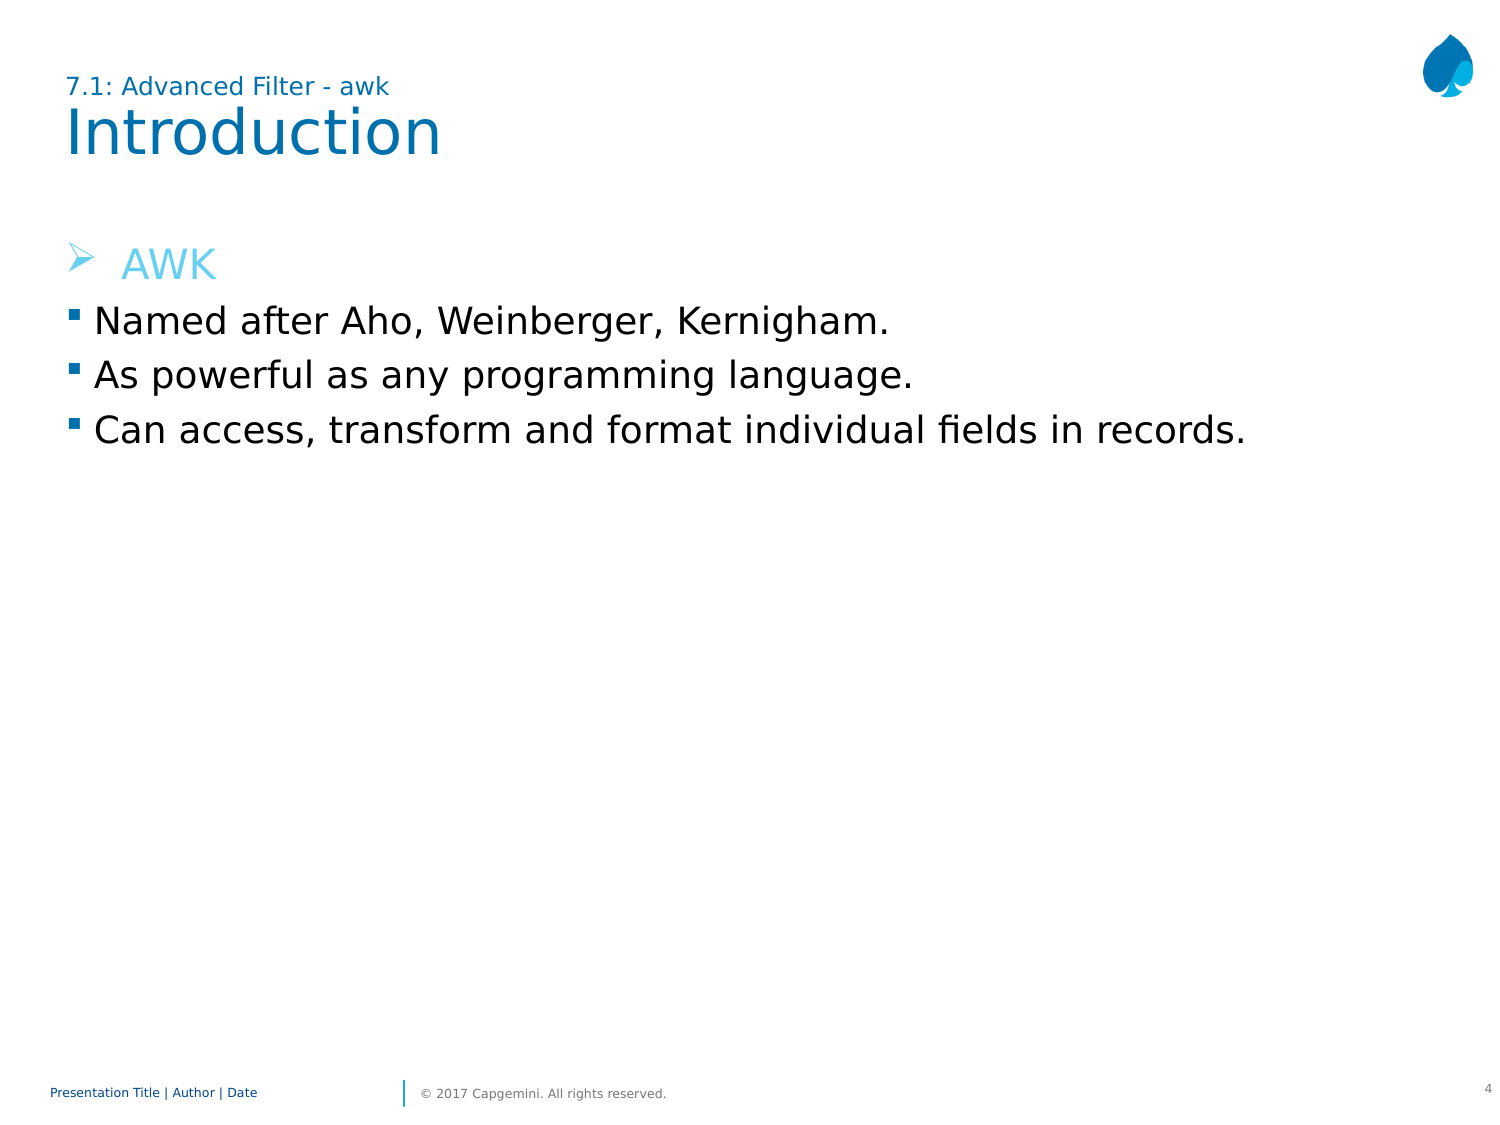

# 7.1: Advanced Filter - awk Introduction
AWK
Named after Aho, Weinberger, Kernigham.
As powerful as any programming language.
Can access, transform and format individual fields in records.